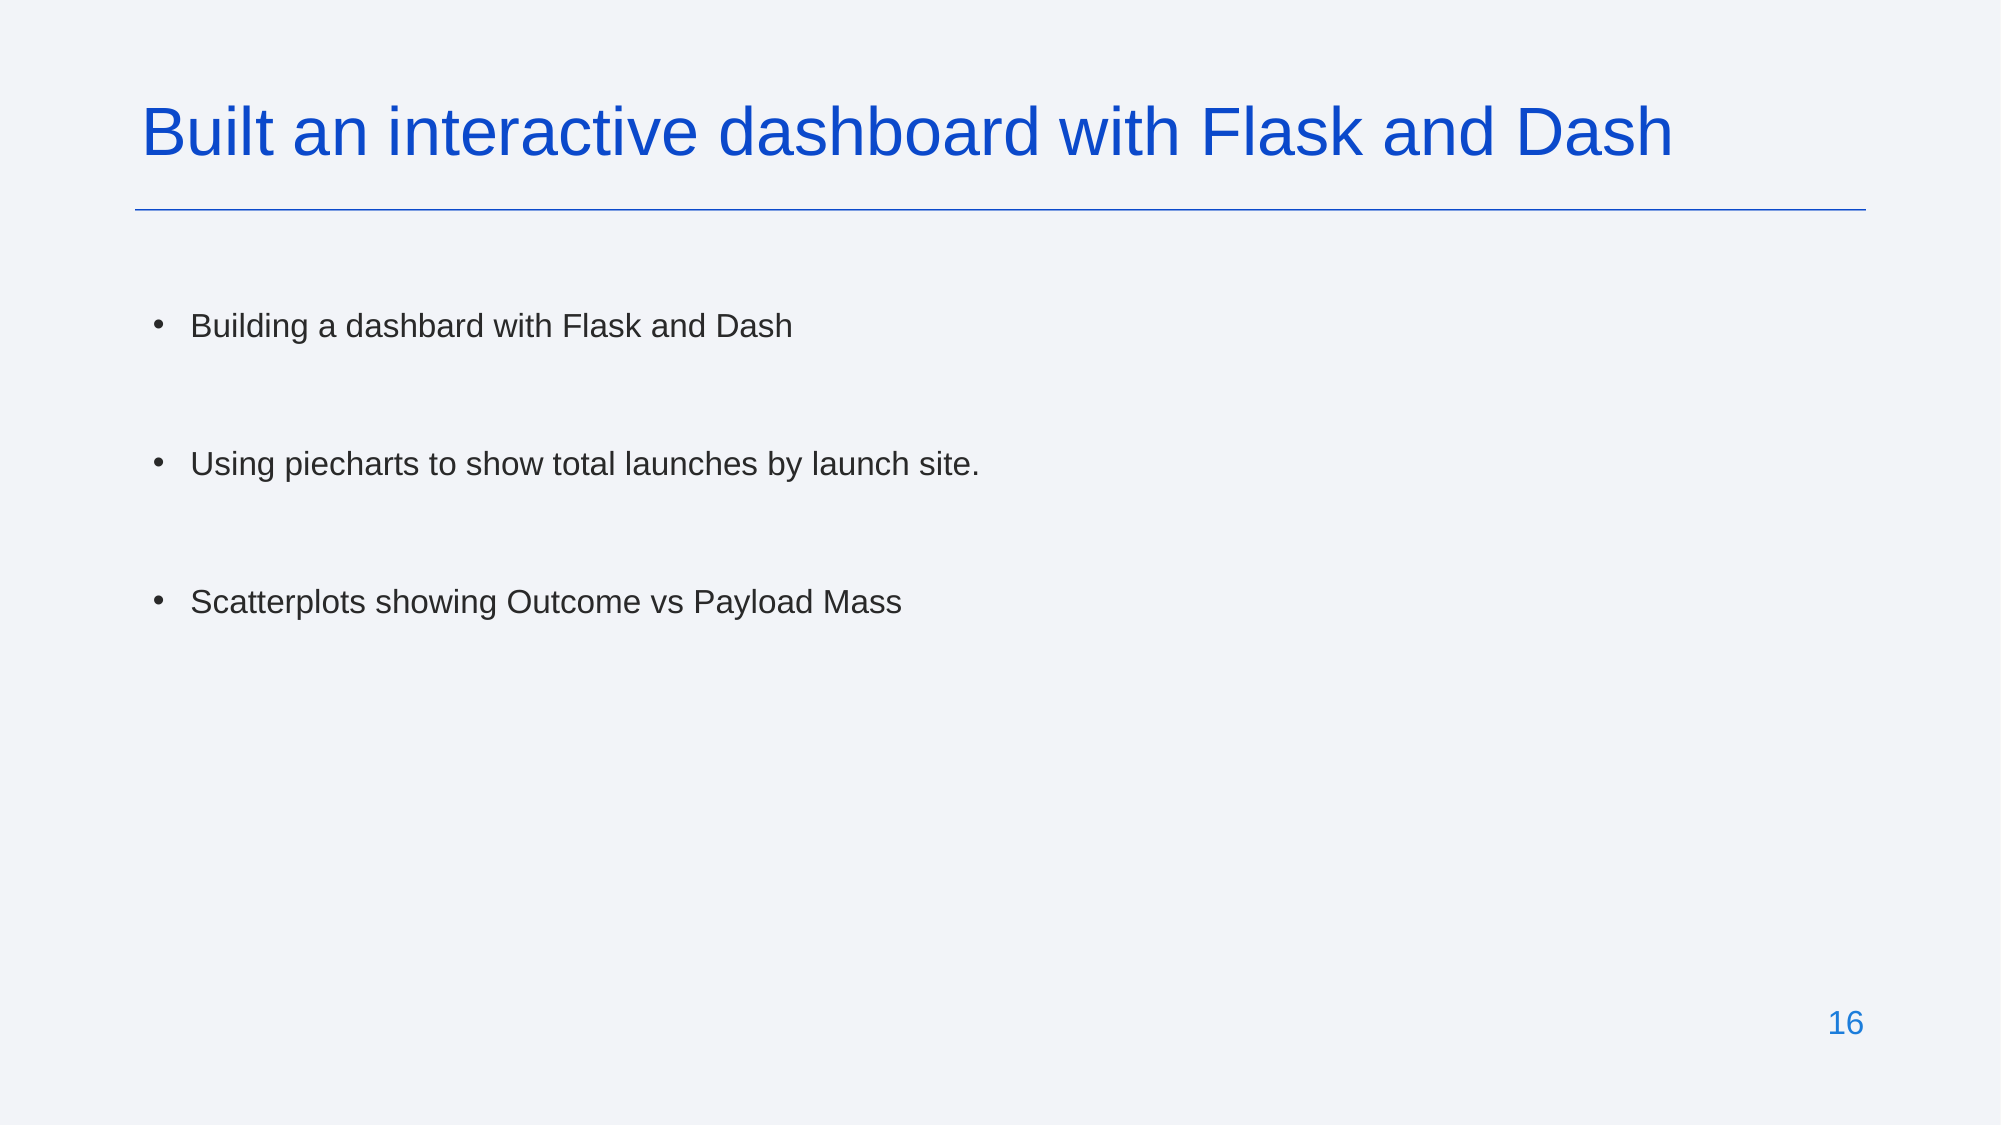

Built an interactive dashboard with Flask and Dash
Building a dashbard with Flask and Dash

Using piecharts to show total launches by launch site.

Scatterplots showing Outcome vs Payload Mass

16